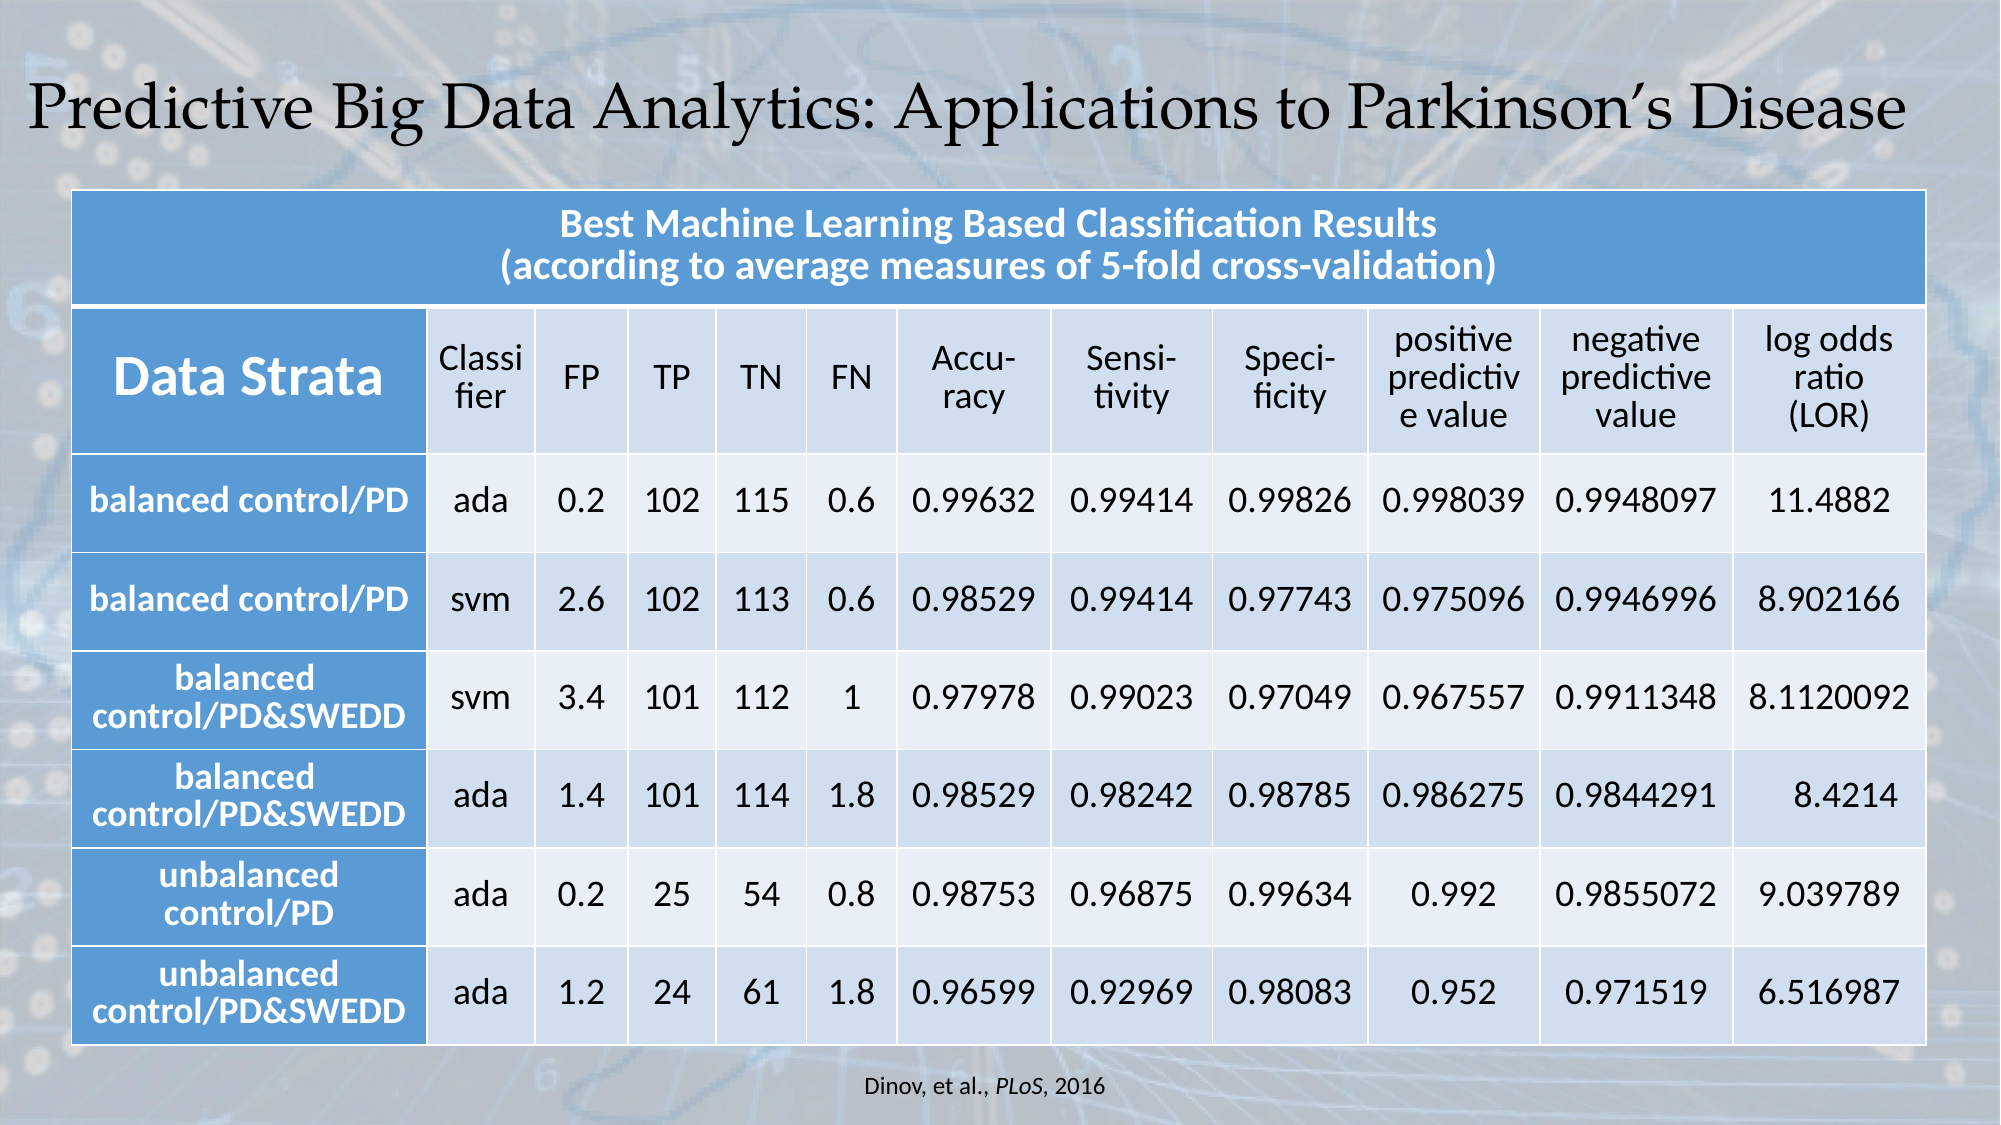

Predictive Big Data Analytics: Applications to Parkinson’s Disease
| Best Machine Learning Based Classification Results (according to average measures of 5-fold cross-validation) |  |  |  |  |  |  |  |  |  |  |  |
| --- | --- | --- | --- | --- | --- | --- | --- | --- | --- | --- | --- |
| Data Strata | Classifier | FP | TP | TN | FN | Accu-racy | Sensi-tivity | Speci-ficity | positive predictive value | negative predictive value | log odds ratio (LOR) |
| balanced control/PD | ada | 0.2 | 102 | 115 | 0.6 | 0.99632 | 0.99414 | 0.99826 | 0.998039 | 0.9948097 | 11.4882 |
| balanced control/PD | svm | 2.6 | 102 | 113 | 0.6 | 0.98529 | 0.99414 | 0.97743 | 0.975096 | 0.9946996 | 8.902166 |
| balanced control/PD&SWEDD | svm | 3.4 | 101 | 112 | 1 | 0.97978 | 0.99023 | 0.97049 | 0.967557 | 0.9911348 | 8.1120092 |
| balanced control/PD&SWEDD | ada | 1.4 | 101 | 114 | 1.8 | 0.98529 | 0.98242 | 0.98785 | 0.986275 | 0.9844291 | 8.4214 |
| unbalanced control/PD | ada | 0.2 | 25 | 54 | 0.8 | 0.98753 | 0.96875 | 0.99634 | 0.992 | 0.9855072 | 9.039789 |
| unbalanced control/PD&SWEDD | ada | 1.2 | 24 | 61 | 1.8 | 0.96599 | 0.92969 | 0.98083 | 0.952 | 0.971519 | 6.516987 |
Dinov, et al., PLoS, 2016